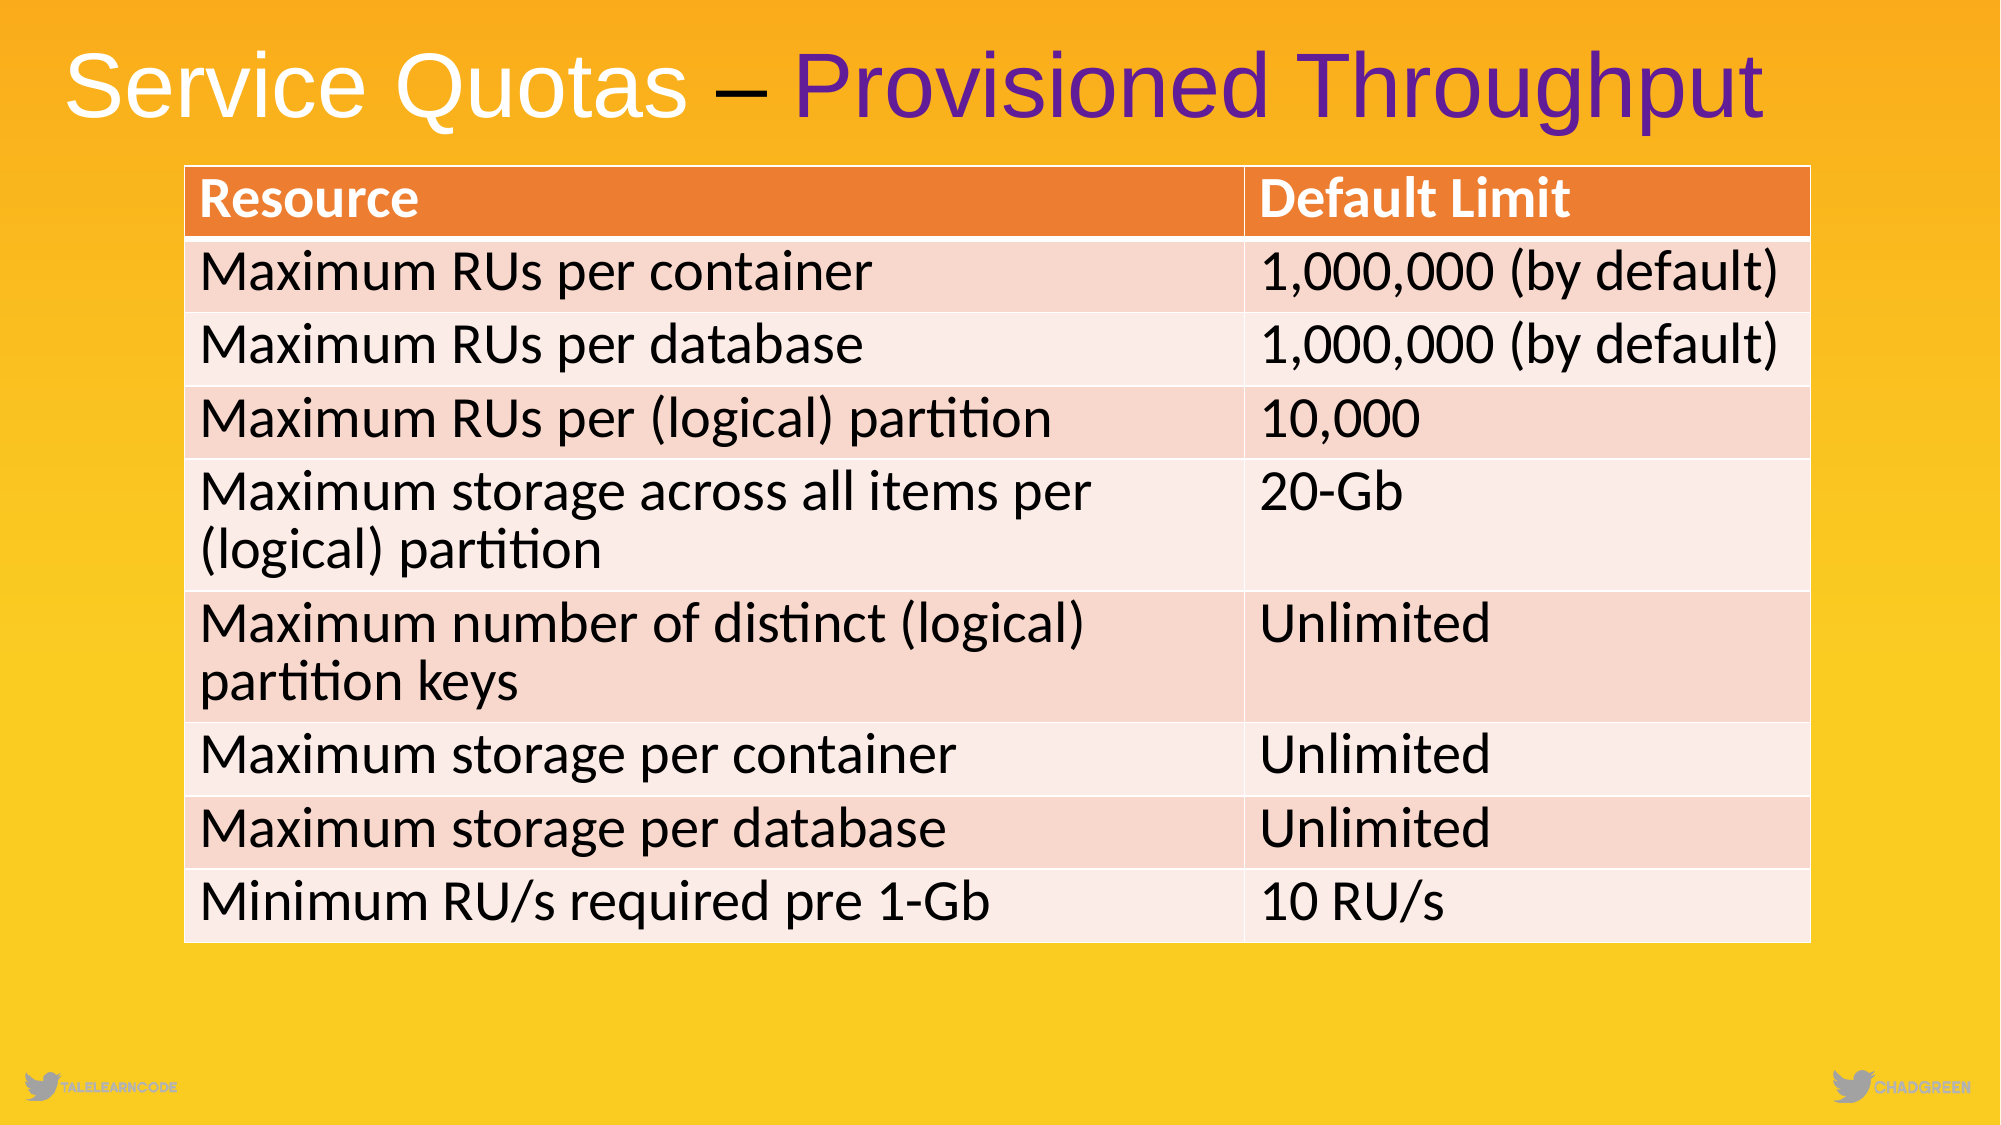

# Service Quotas – Provisioned Throughput
| Resource | Default Limit |
| --- | --- |
| Maximum RUs per container | 1,000,000 (by default) |
| Maximum RUs per database | 1,000,000 (by default) |
| Maximum RUs per (logical) partition | 10,000 |
| Maximum storage across all items per (logical) partition | 20-Gb |
| Maximum number of distinct (logical) partition keys | Unlimited |
| Maximum storage per container | Unlimited |
| Maximum storage per database | Unlimited |
| Minimum RU/s required pre 1-Gb | 10 RU/s |